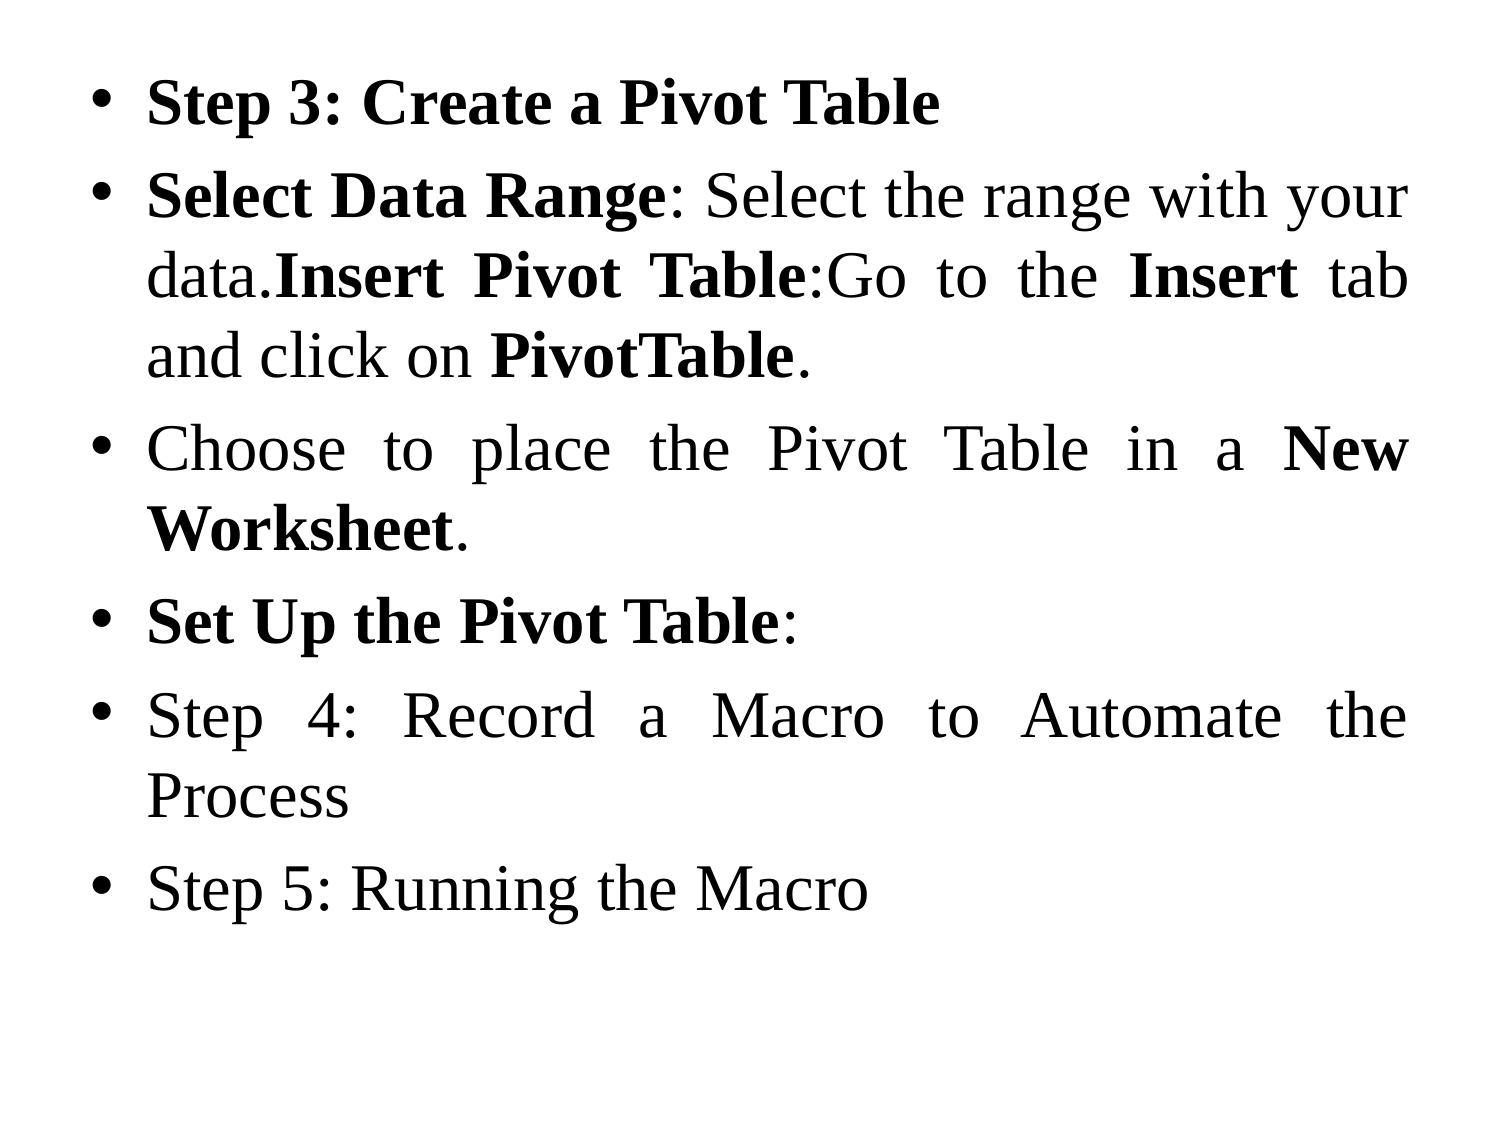

Step 3: Create a Pivot Table
Select Data Range: Select the range with your data.Insert Pivot Table:Go to the Insert tab and click on PivotTable.
Choose to place the Pivot Table in a New Worksheet.
Set Up the Pivot Table:
Step 4: Record a Macro to Automate the Process
Step 5: Running the Macro